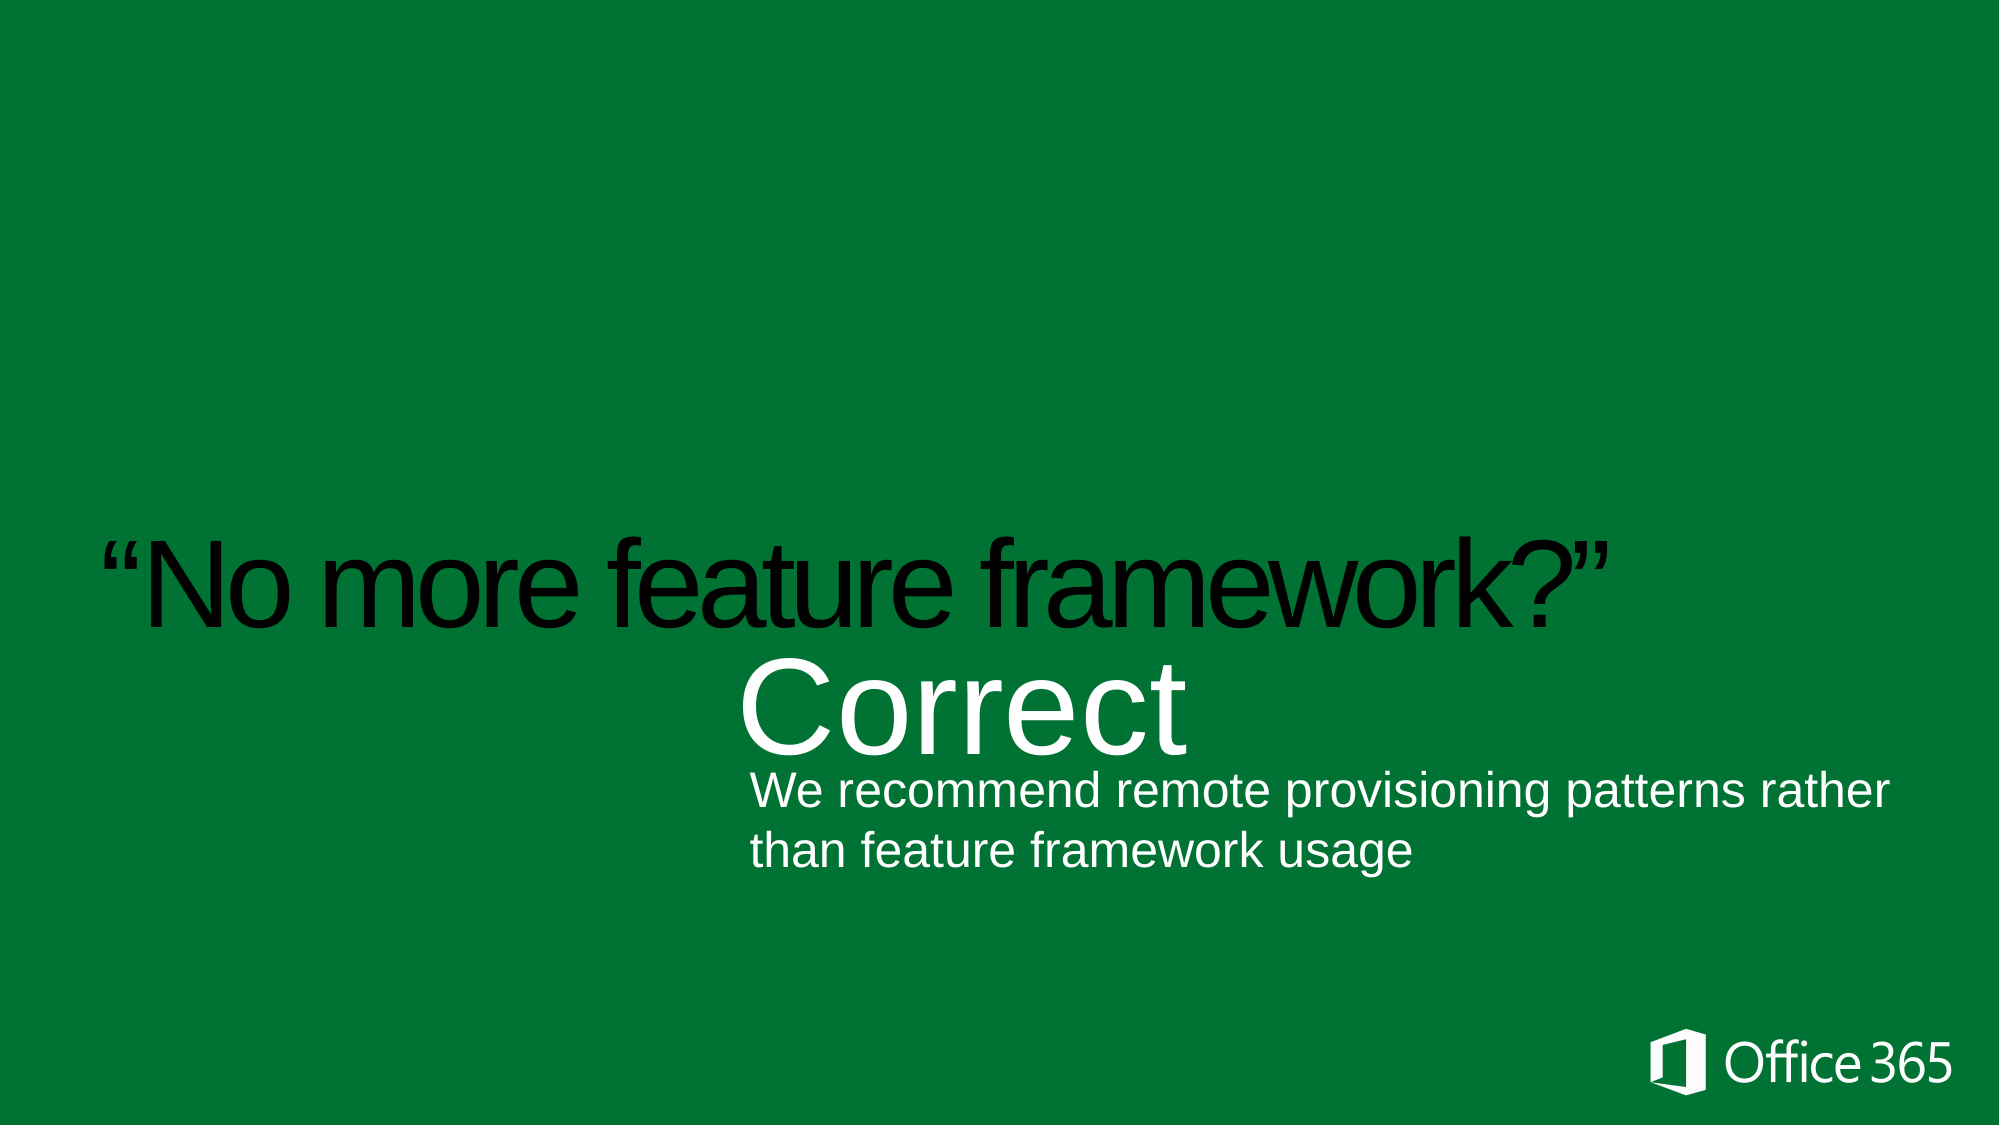

# “No more feature framework?”
Correct
We recommend remote provisioning patterns rather than feature framework usage